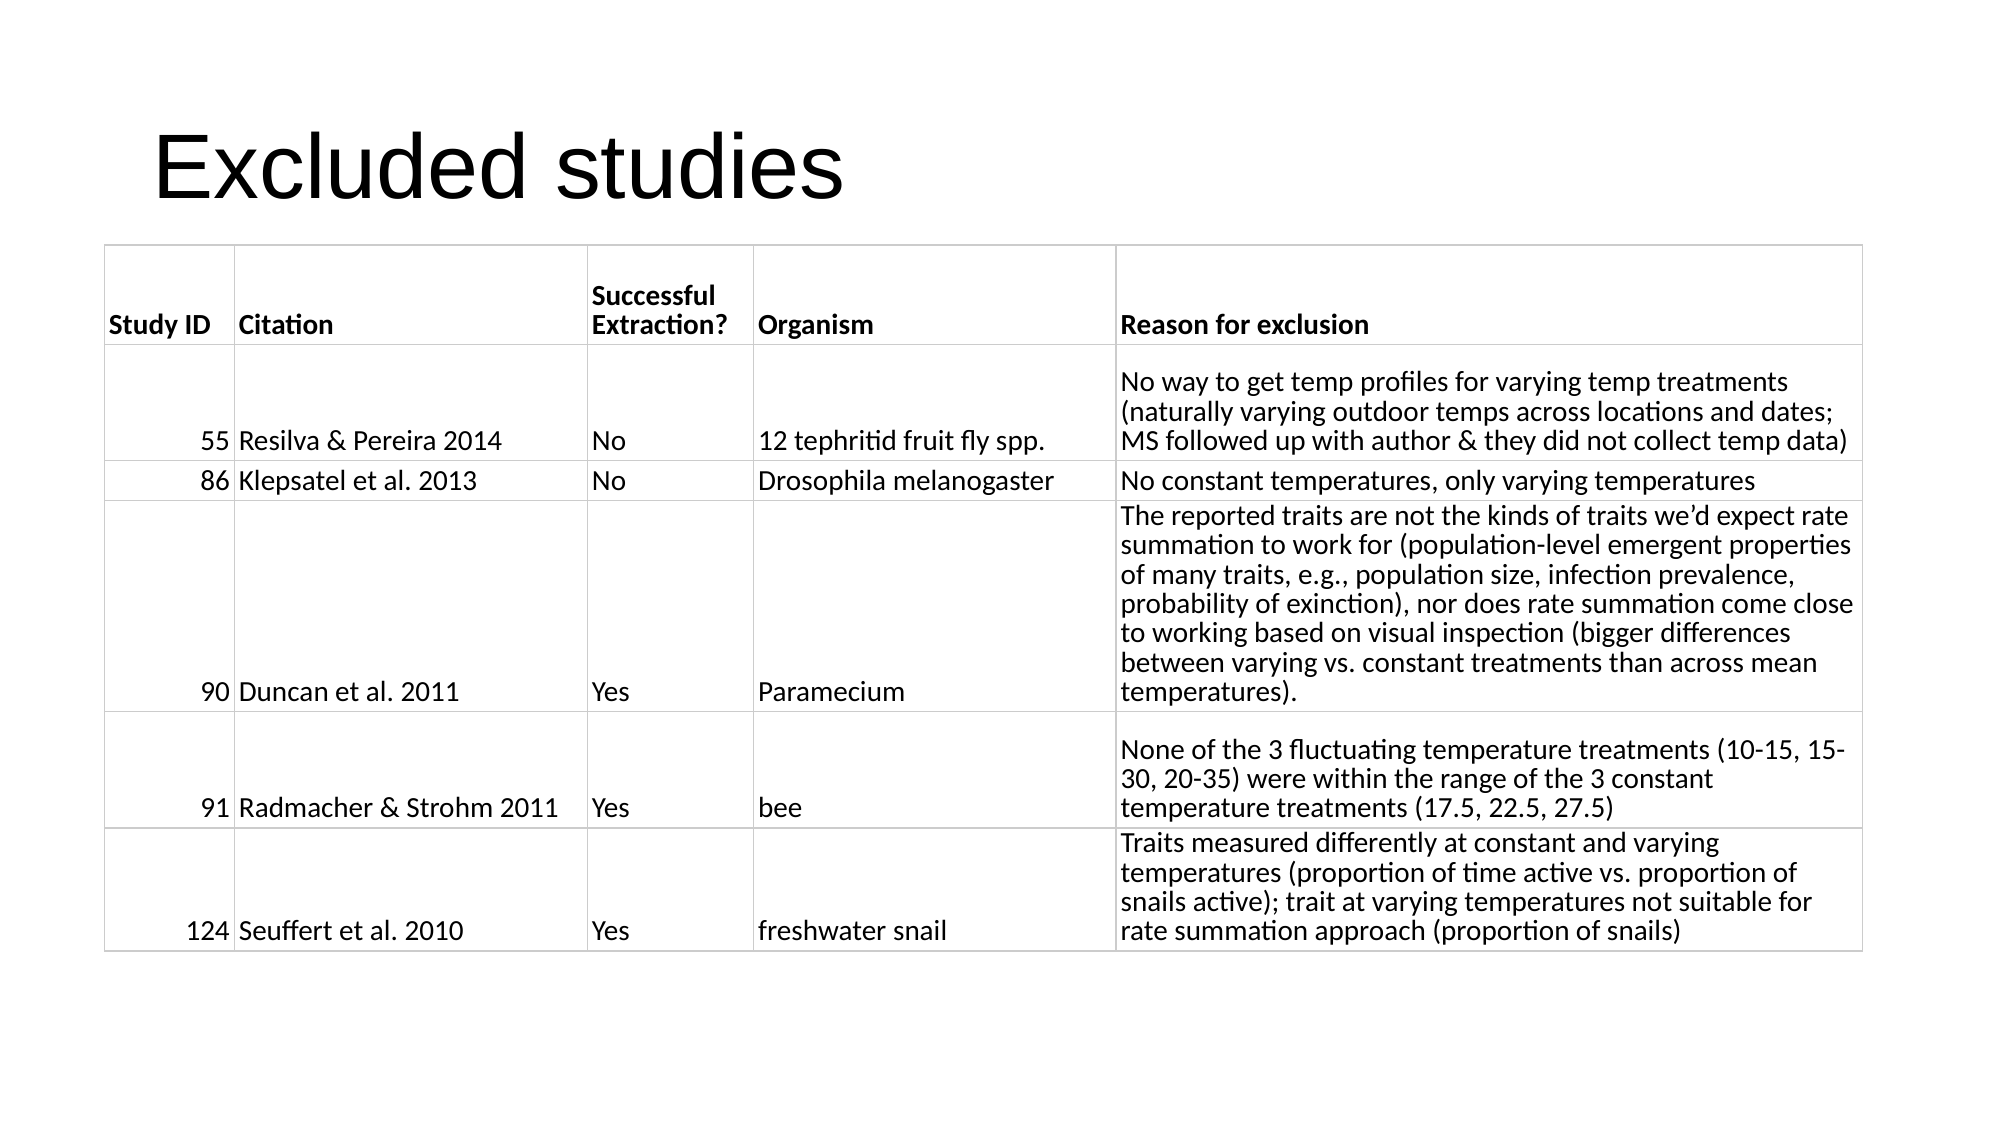

# Excluded studies
| Study ID | Citation | Successful Extraction? | Organism | Reason for exclusion |
| --- | --- | --- | --- | --- |
| 55 | Resilva & Pereira 2014 | No | 12 tephritid fruit fly spp. | No way to get temp profiles for varying temp treatments (naturally varying outdoor temps across locations and dates; MS followed up with author & they did not collect temp data) |
| 86 | Klepsatel et al. 2013 | No | Drosophila melanogaster | No constant temperatures, only varying temperatures |
| 90 | Duncan et al. 2011 | Yes | Paramecium | The reported traits are not the kinds of traits we’d expect rate summation to work for (population-level emergent properties of many traits, e.g., population size, infection prevalence, probability of exinction), nor does rate summation come close to working based on visual inspection (bigger differences between varying vs. constant treatments than across mean temperatures). |
| 91 | Radmacher & Strohm 2011 | Yes | bee | None of the 3 fluctuating temperature treatments (10-15, 15-30, 20-35) were within the range of the 3 constant temperature treatments (17.5, 22.5, 27.5) |
| 124 | Seuffert et al. 2010 | Yes | freshwater snail | Traits measured differently at constant and varying temperatures (proportion of time active vs. proportion of snails active); trait at varying temperatures not suitable for rate summation approach (proportion of snails) |